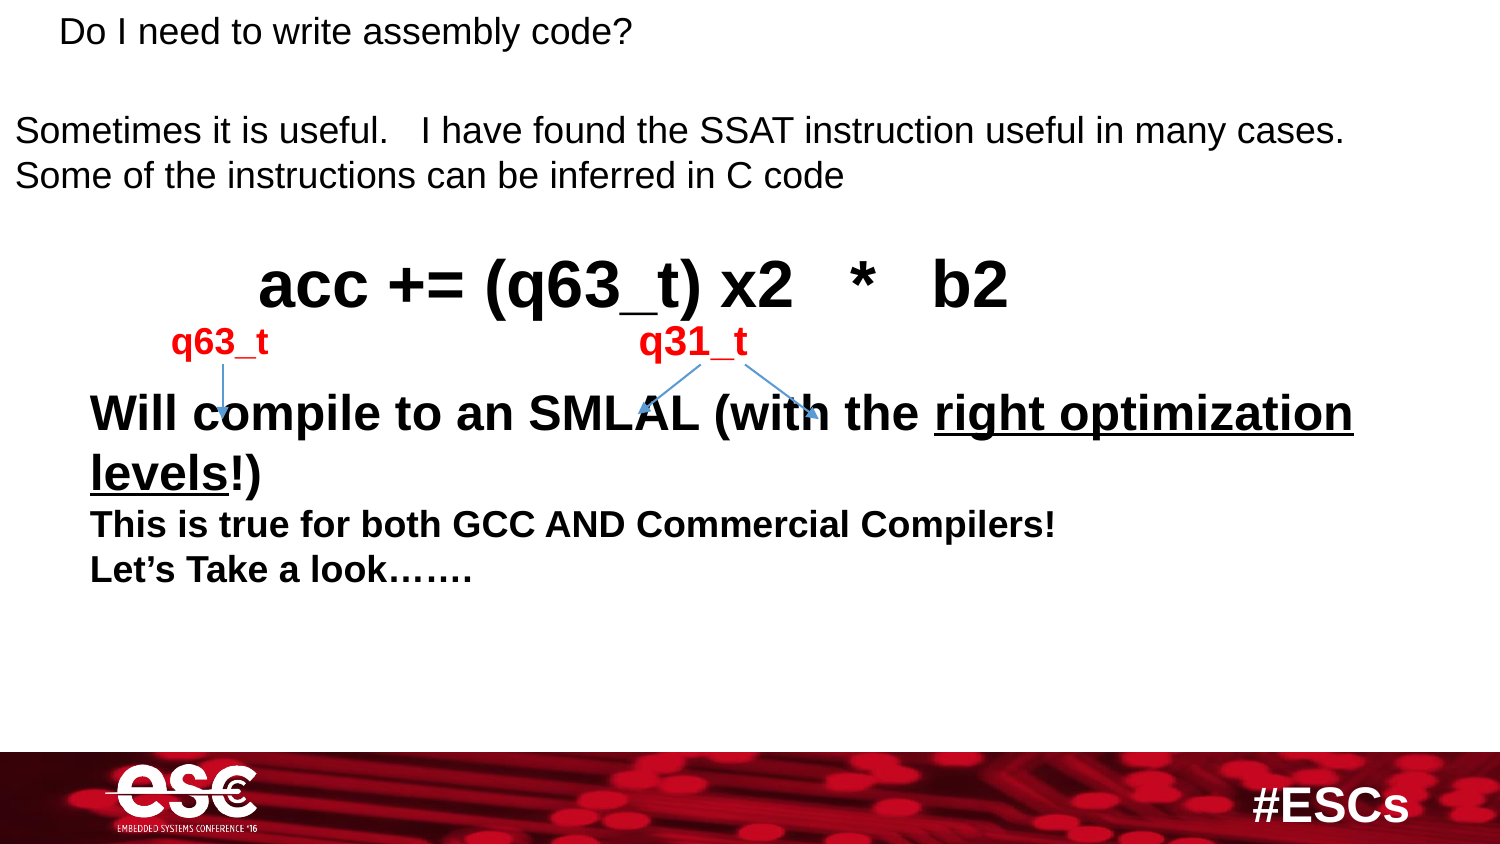

Do I need to write assembly code?
Sometimes it is useful.   I have found the SSAT instruction useful in many cases.
Some of the instructions can be inferred in C code

	 acc += (q63_t) x2   *   b2

Will compile to an SMLAL (with the right optimization levels!)
This is true for both GCC AND Commercial Compilers!
Let’s Take a look…….

q31_t
q63_t